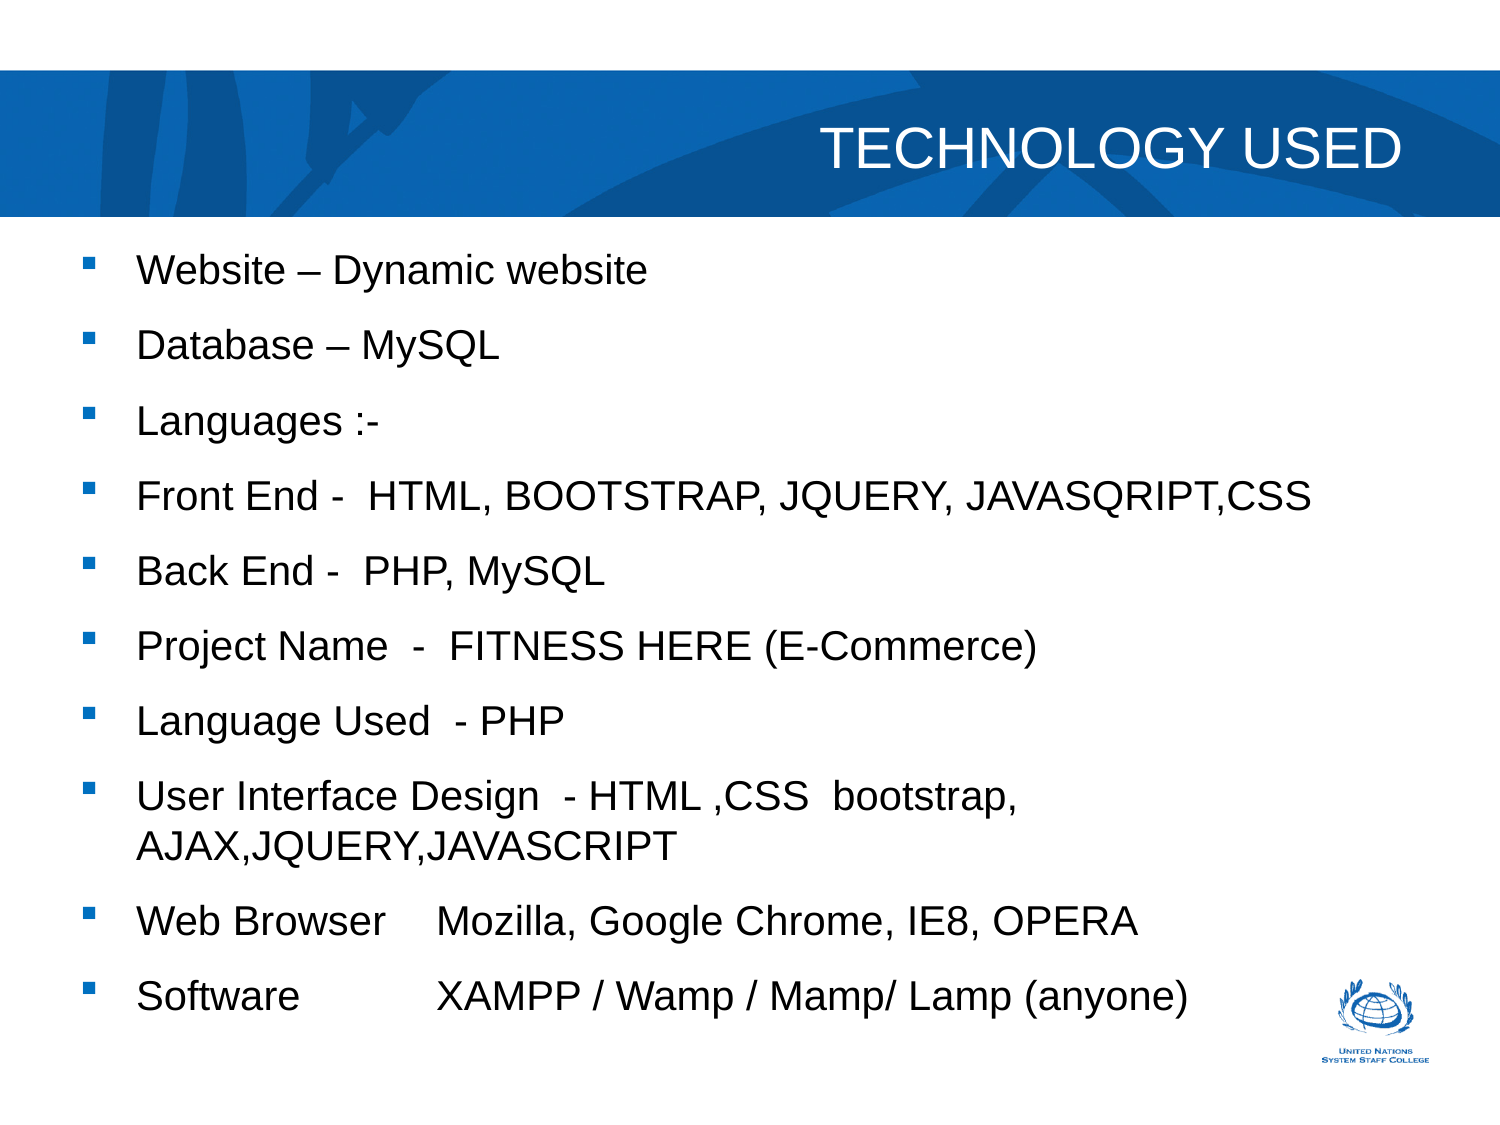

TECHNOLOGY USED
Website – Dynamic website
Database – MySQL
Languages :-
Front End -  HTML, BOOTSTRAP, JQUERY, JAVASQRIPT,CSS
Back End -  PHP, MySQL
Project Name  -  FITNESS HERE (E-Commerce)
Language Used  - PHP
User Interface Design  - HTML ,CSS  bootstrap, AJAX,JQUERY,JAVASCRIPT
Web Browser	Mozilla, Google Chrome, IE8, OPERA
Software	XAMPP / Wamp / Mamp/ Lamp (anyone)